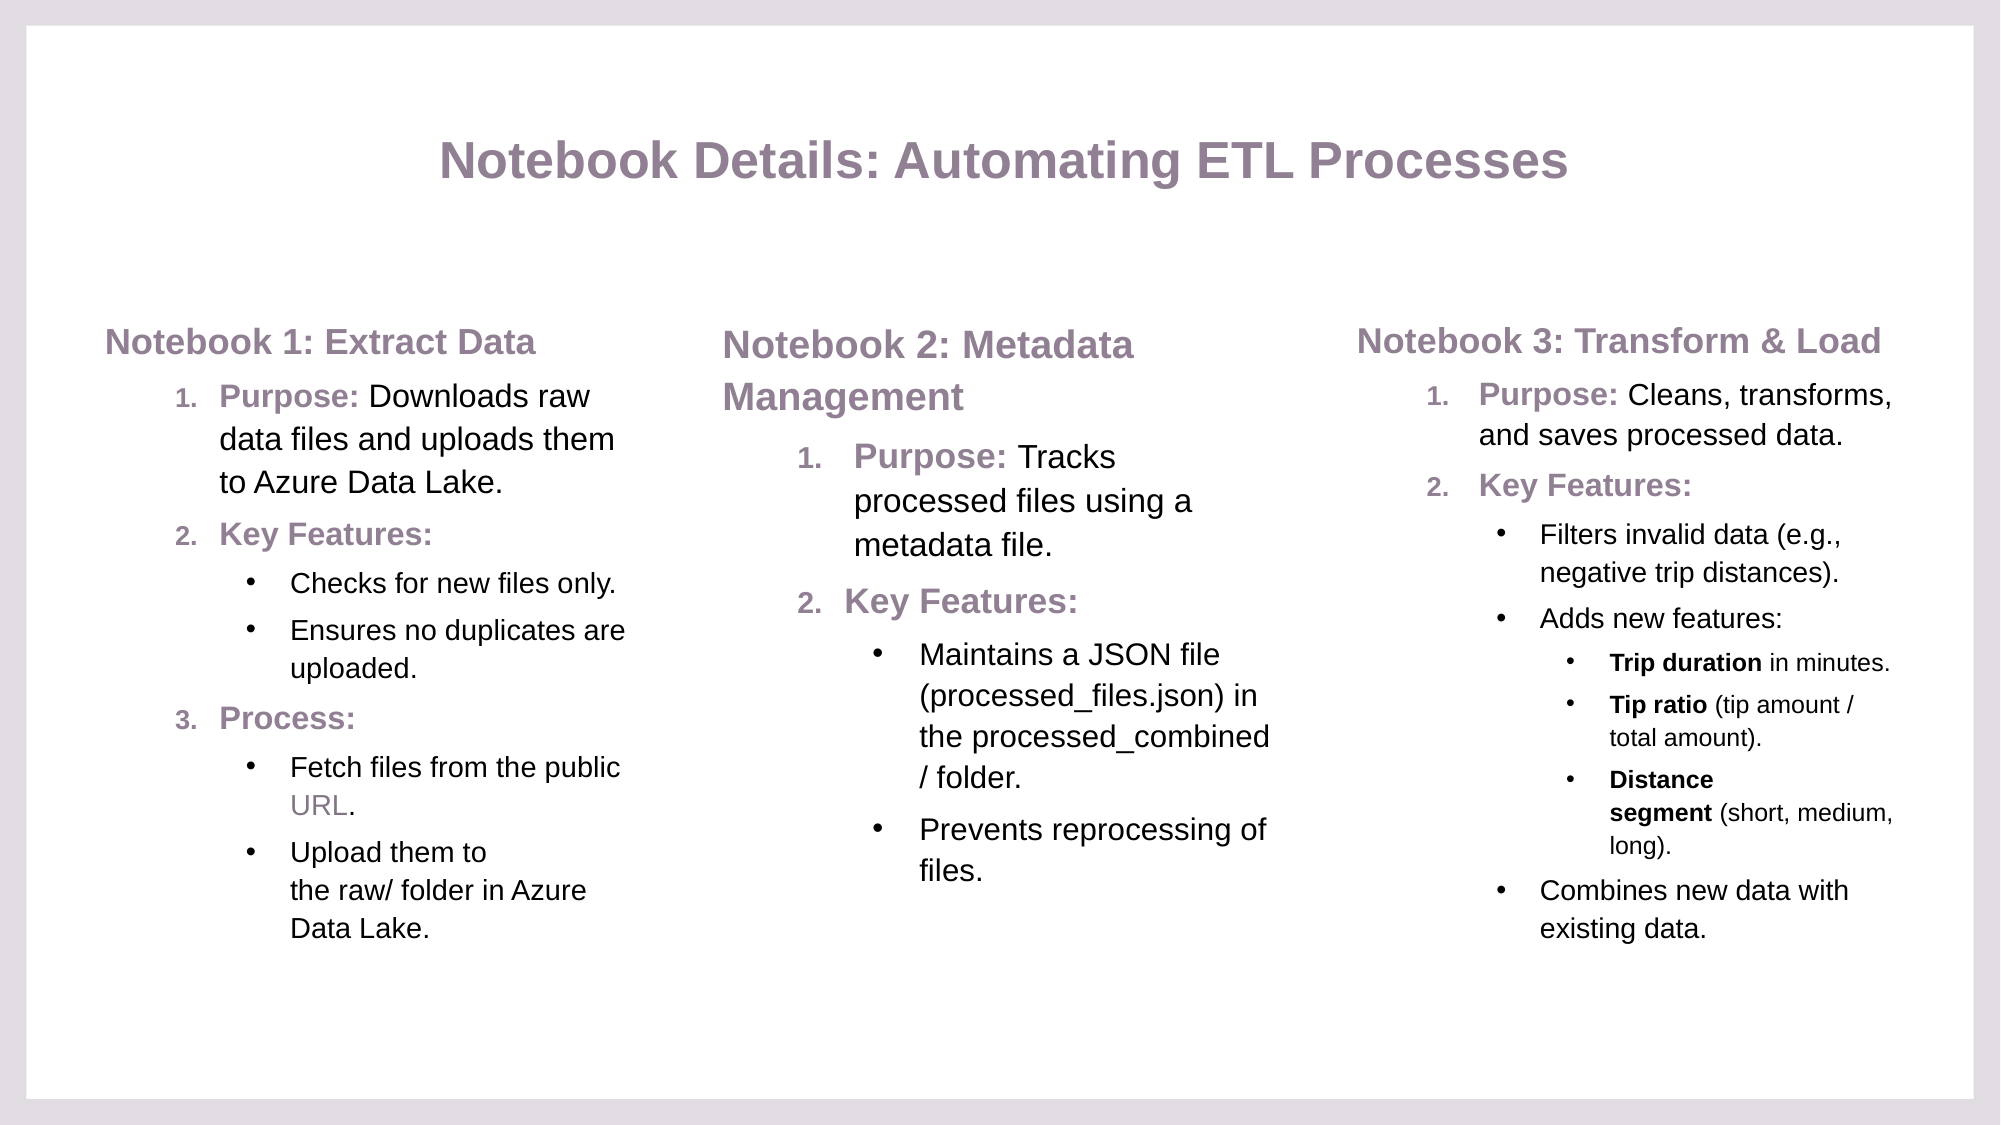

# Notebook Details: Automating ETL Processes
Notebook 3: Transform & Load
Purpose: Cleans, transforms, and saves processed data.
Key Features:
Filters invalid data (e.g., negative trip distances).
Adds new features:
Trip duration in minutes.
Tip ratio (tip amount / total amount).
Distance segment (short, medium, long).
Combines new data with existing data.

Notebook 1: Extract Data
Purpose: Downloads raw data files and uploads them to Azure Data Lake.
Key Features:
Checks for new files only.
Ensures no duplicates are uploaded.
Process:
Fetch files from the public URL.
Upload them to the raw/ folder in Azure Data Lake.
Notebook 2: Metadata Management
Purpose: Tracks processed files using a metadata file.
Key Features:
Maintains a JSON file (processed_files.json) in the processed_combined/ folder.
Prevents reprocessing of files.